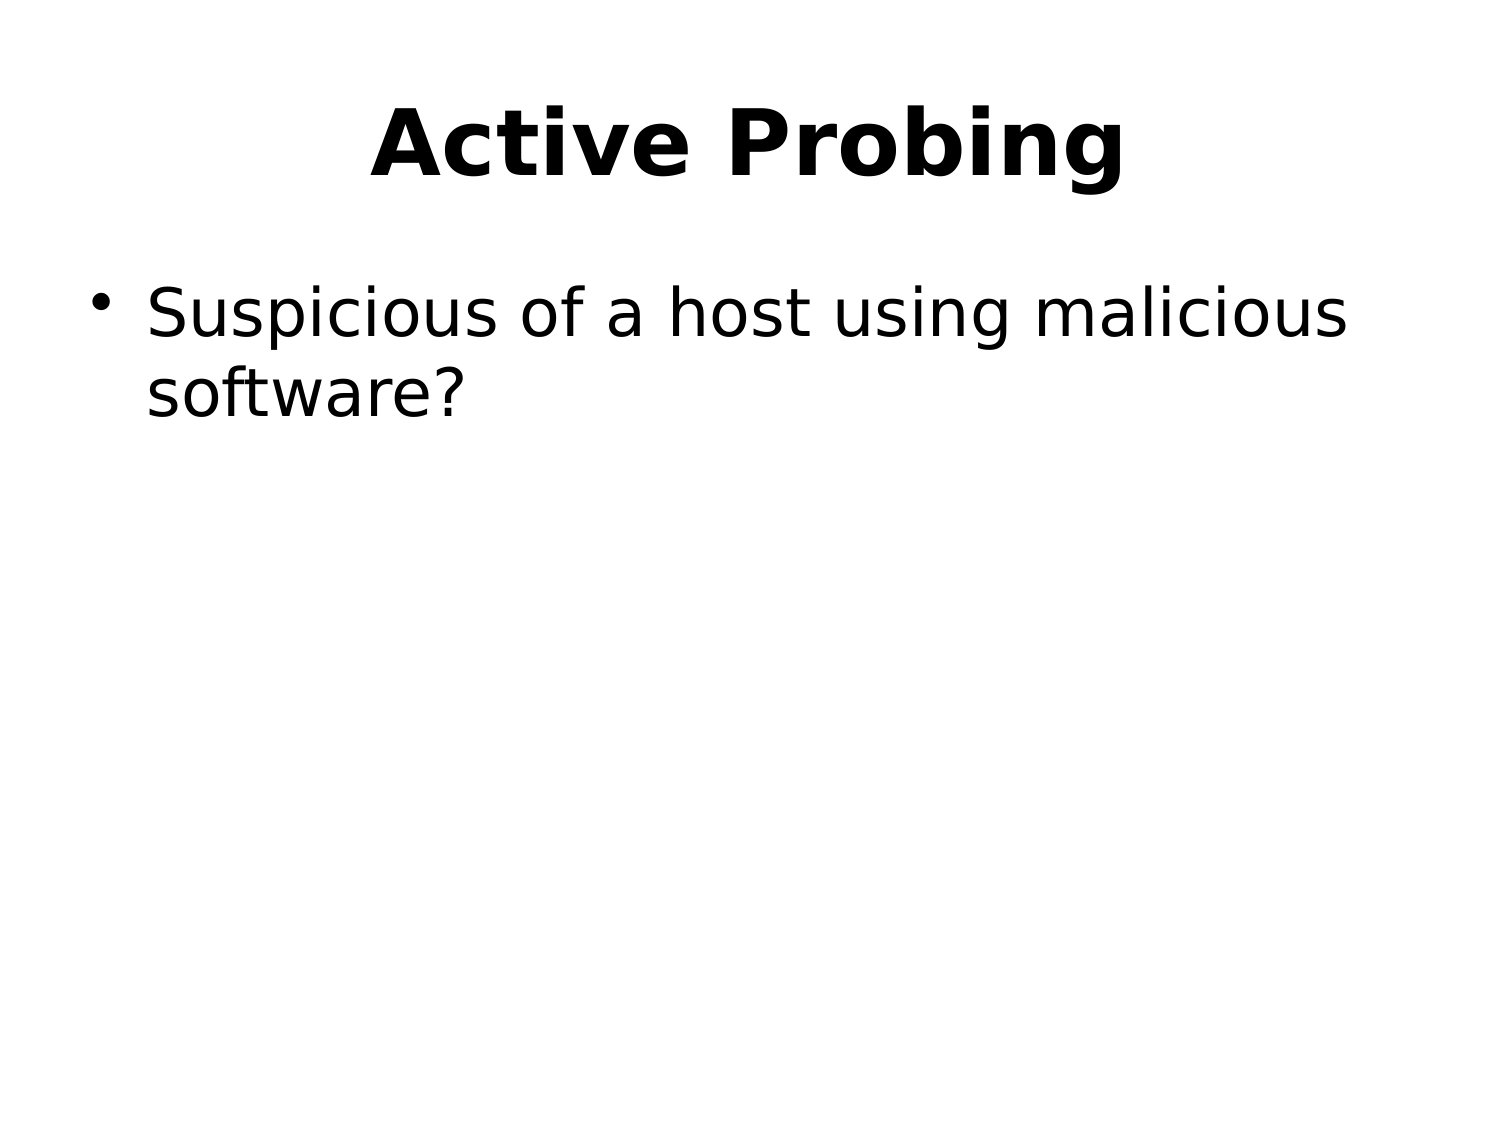

# Active Probing
Suspicious of a host using malicious software?